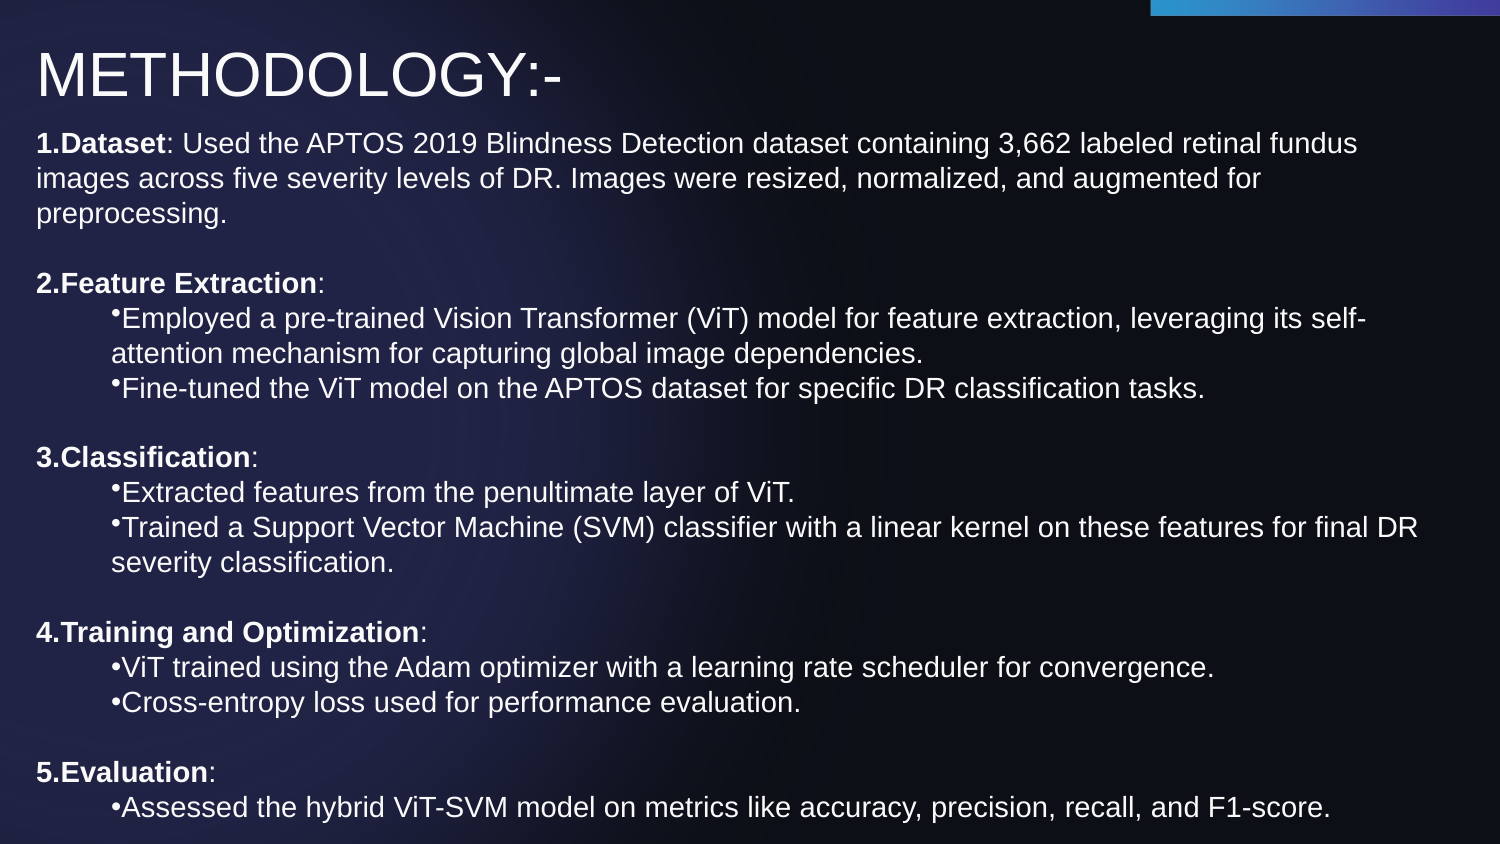

# METHODOLOGY:-
Dataset: Used the APTOS 2019 Blindness Detection dataset containing 3,662 labeled retinal fundus images across five severity levels of DR. Images were resized, normalized, and augmented for preprocessing.

Feature Extraction:
Employed a pre-trained Vision Transformer (ViT) model for feature extraction, leveraging its self-attention mechanism for capturing global image dependencies.
Fine-tuned the ViT model on the APTOS dataset for specific DR classification tasks.

Classification:
Extracted features from the penultimate layer of ViT.
Trained a Support Vector Machine (SVM) classifier with a linear kernel on these features for final DR severity classification.

Training and Optimization:
ViT trained using the Adam optimizer with a learning rate scheduler for convergence.
Cross-entropy loss used for performance evaluation.

Evaluation:
Assessed the hybrid ViT-SVM model on metrics like accuracy, precision, recall, and F1-score.